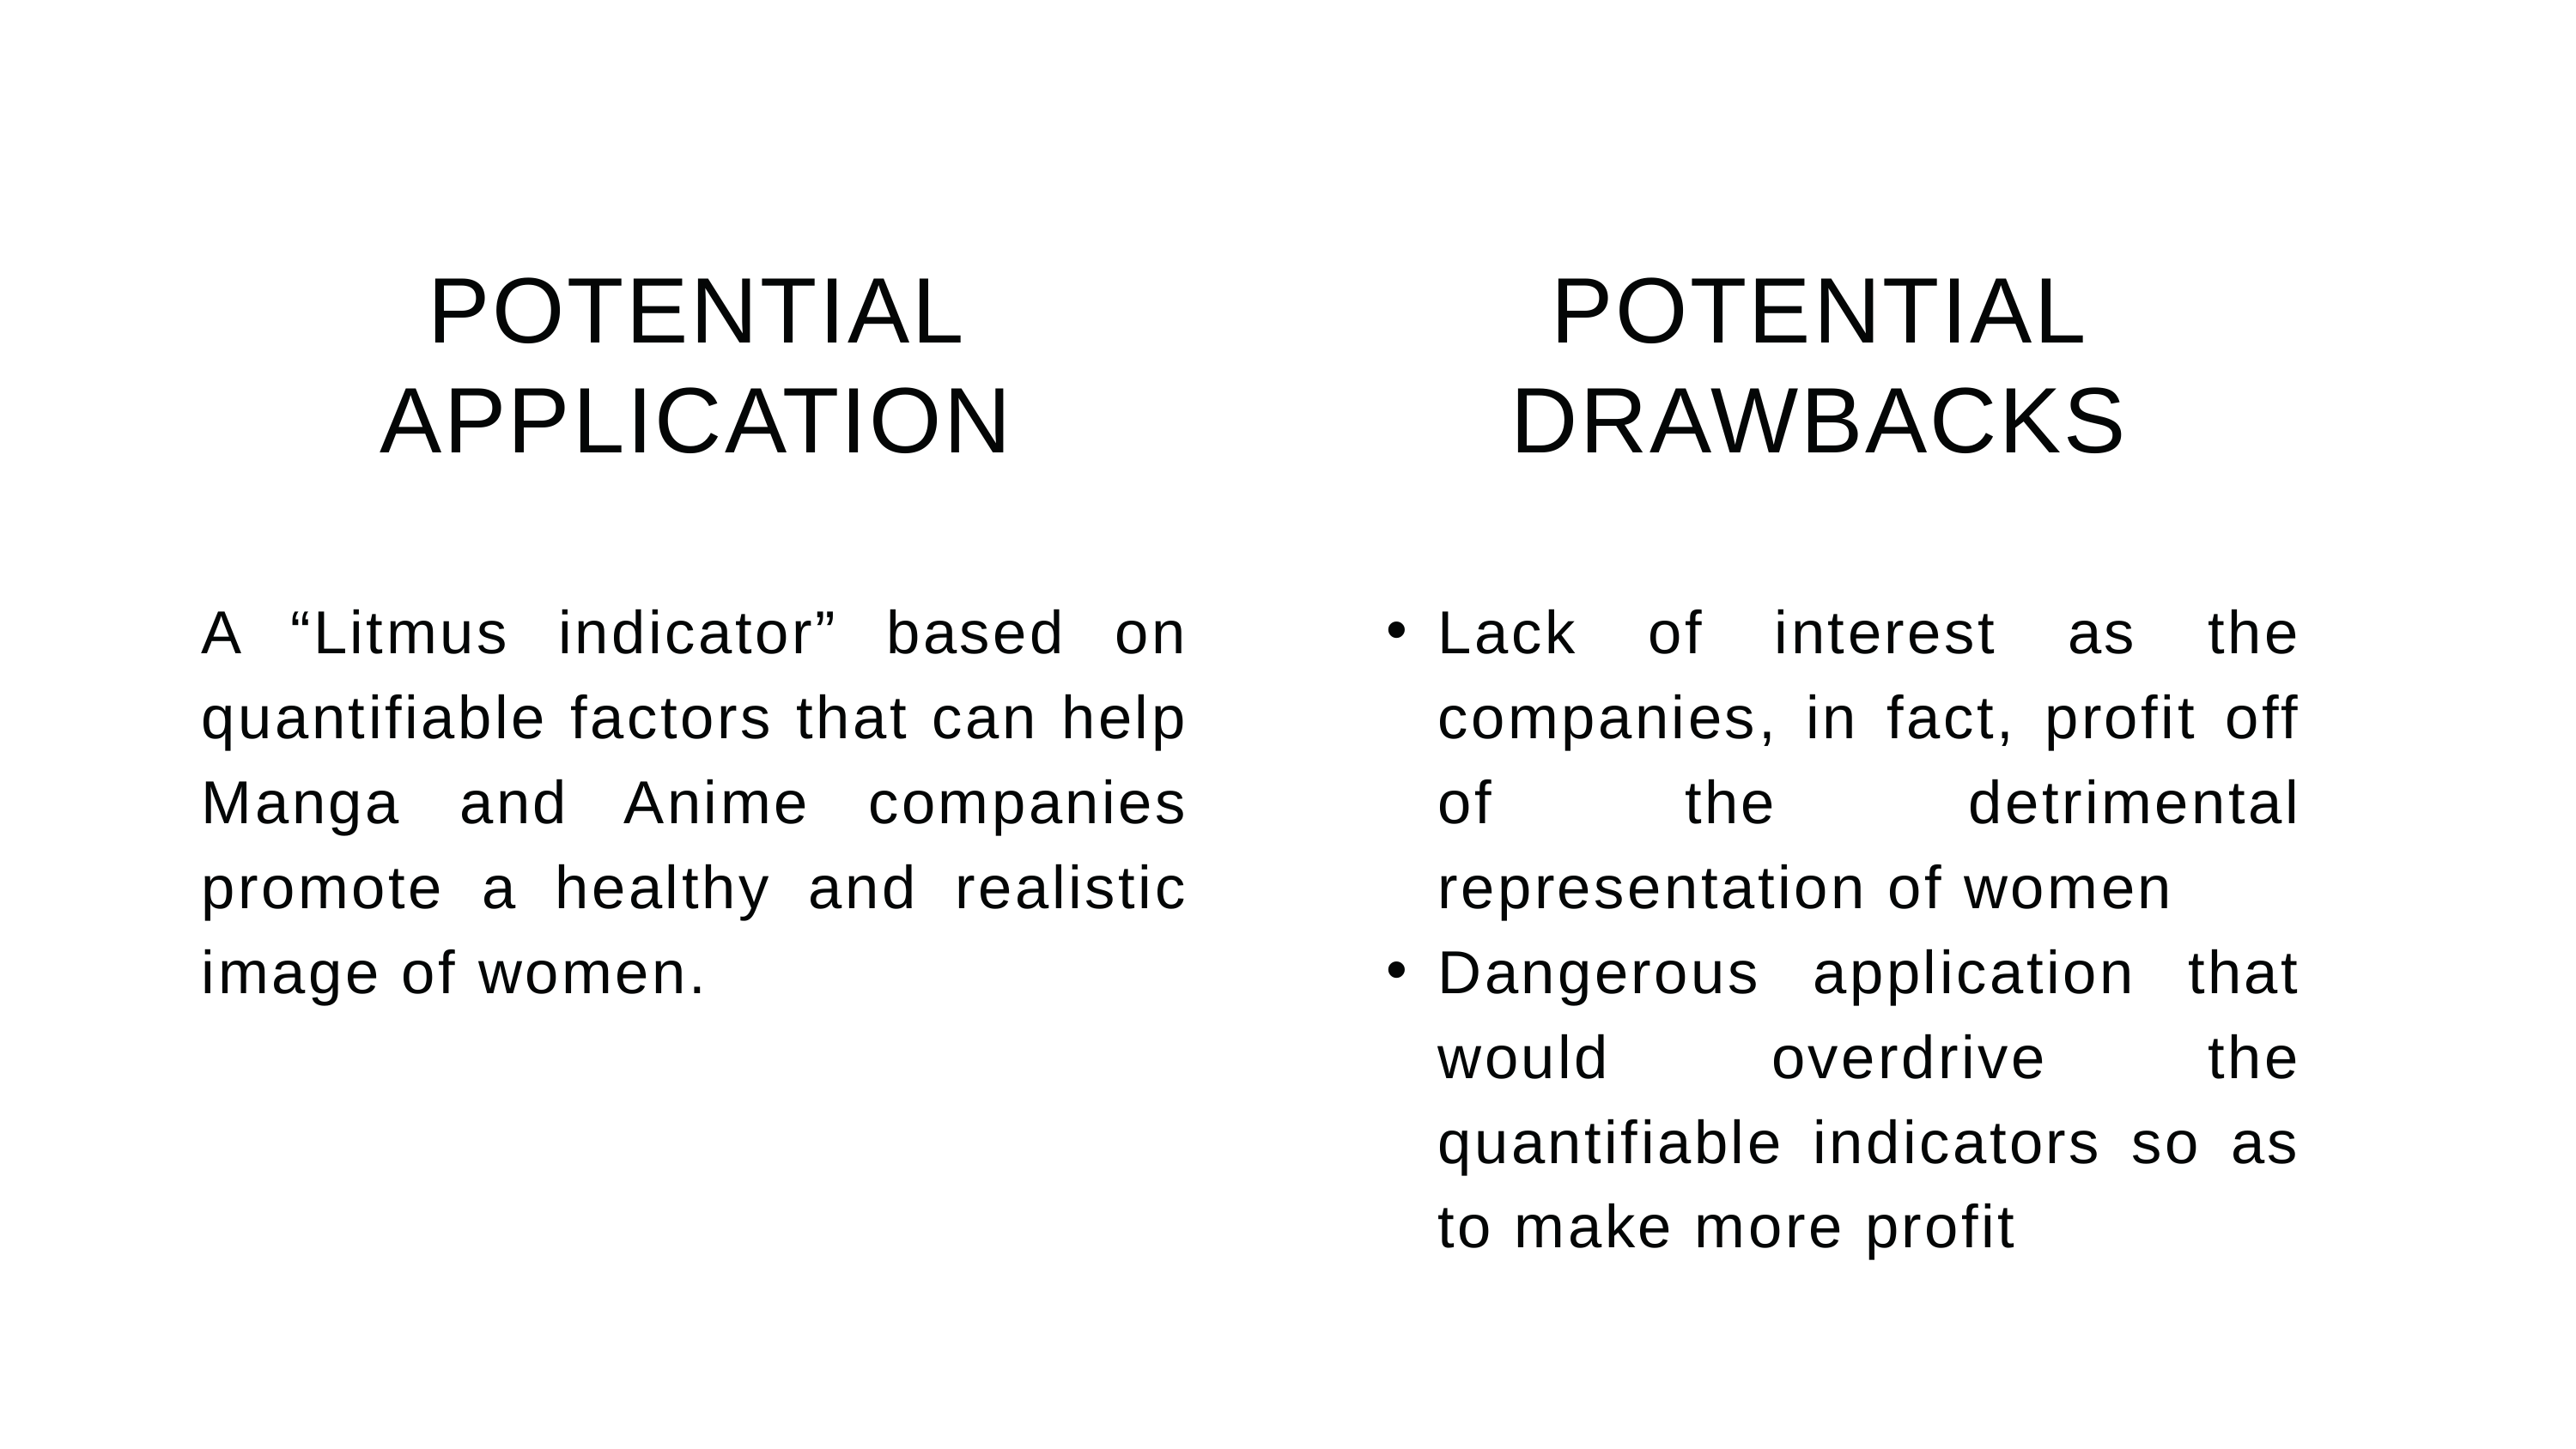

POTENTIAL APPLICATION
POTENTIAL DRAWBACKS
A “Litmus indicator” based on quantifiable factors that can help Manga and Anime companies promote a healthy and realistic image of women.
Lack of interest as the companies, in fact, profit off of the detrimental representation of women
Dangerous application that would overdrive the quantifiable indicators so as to make more profit